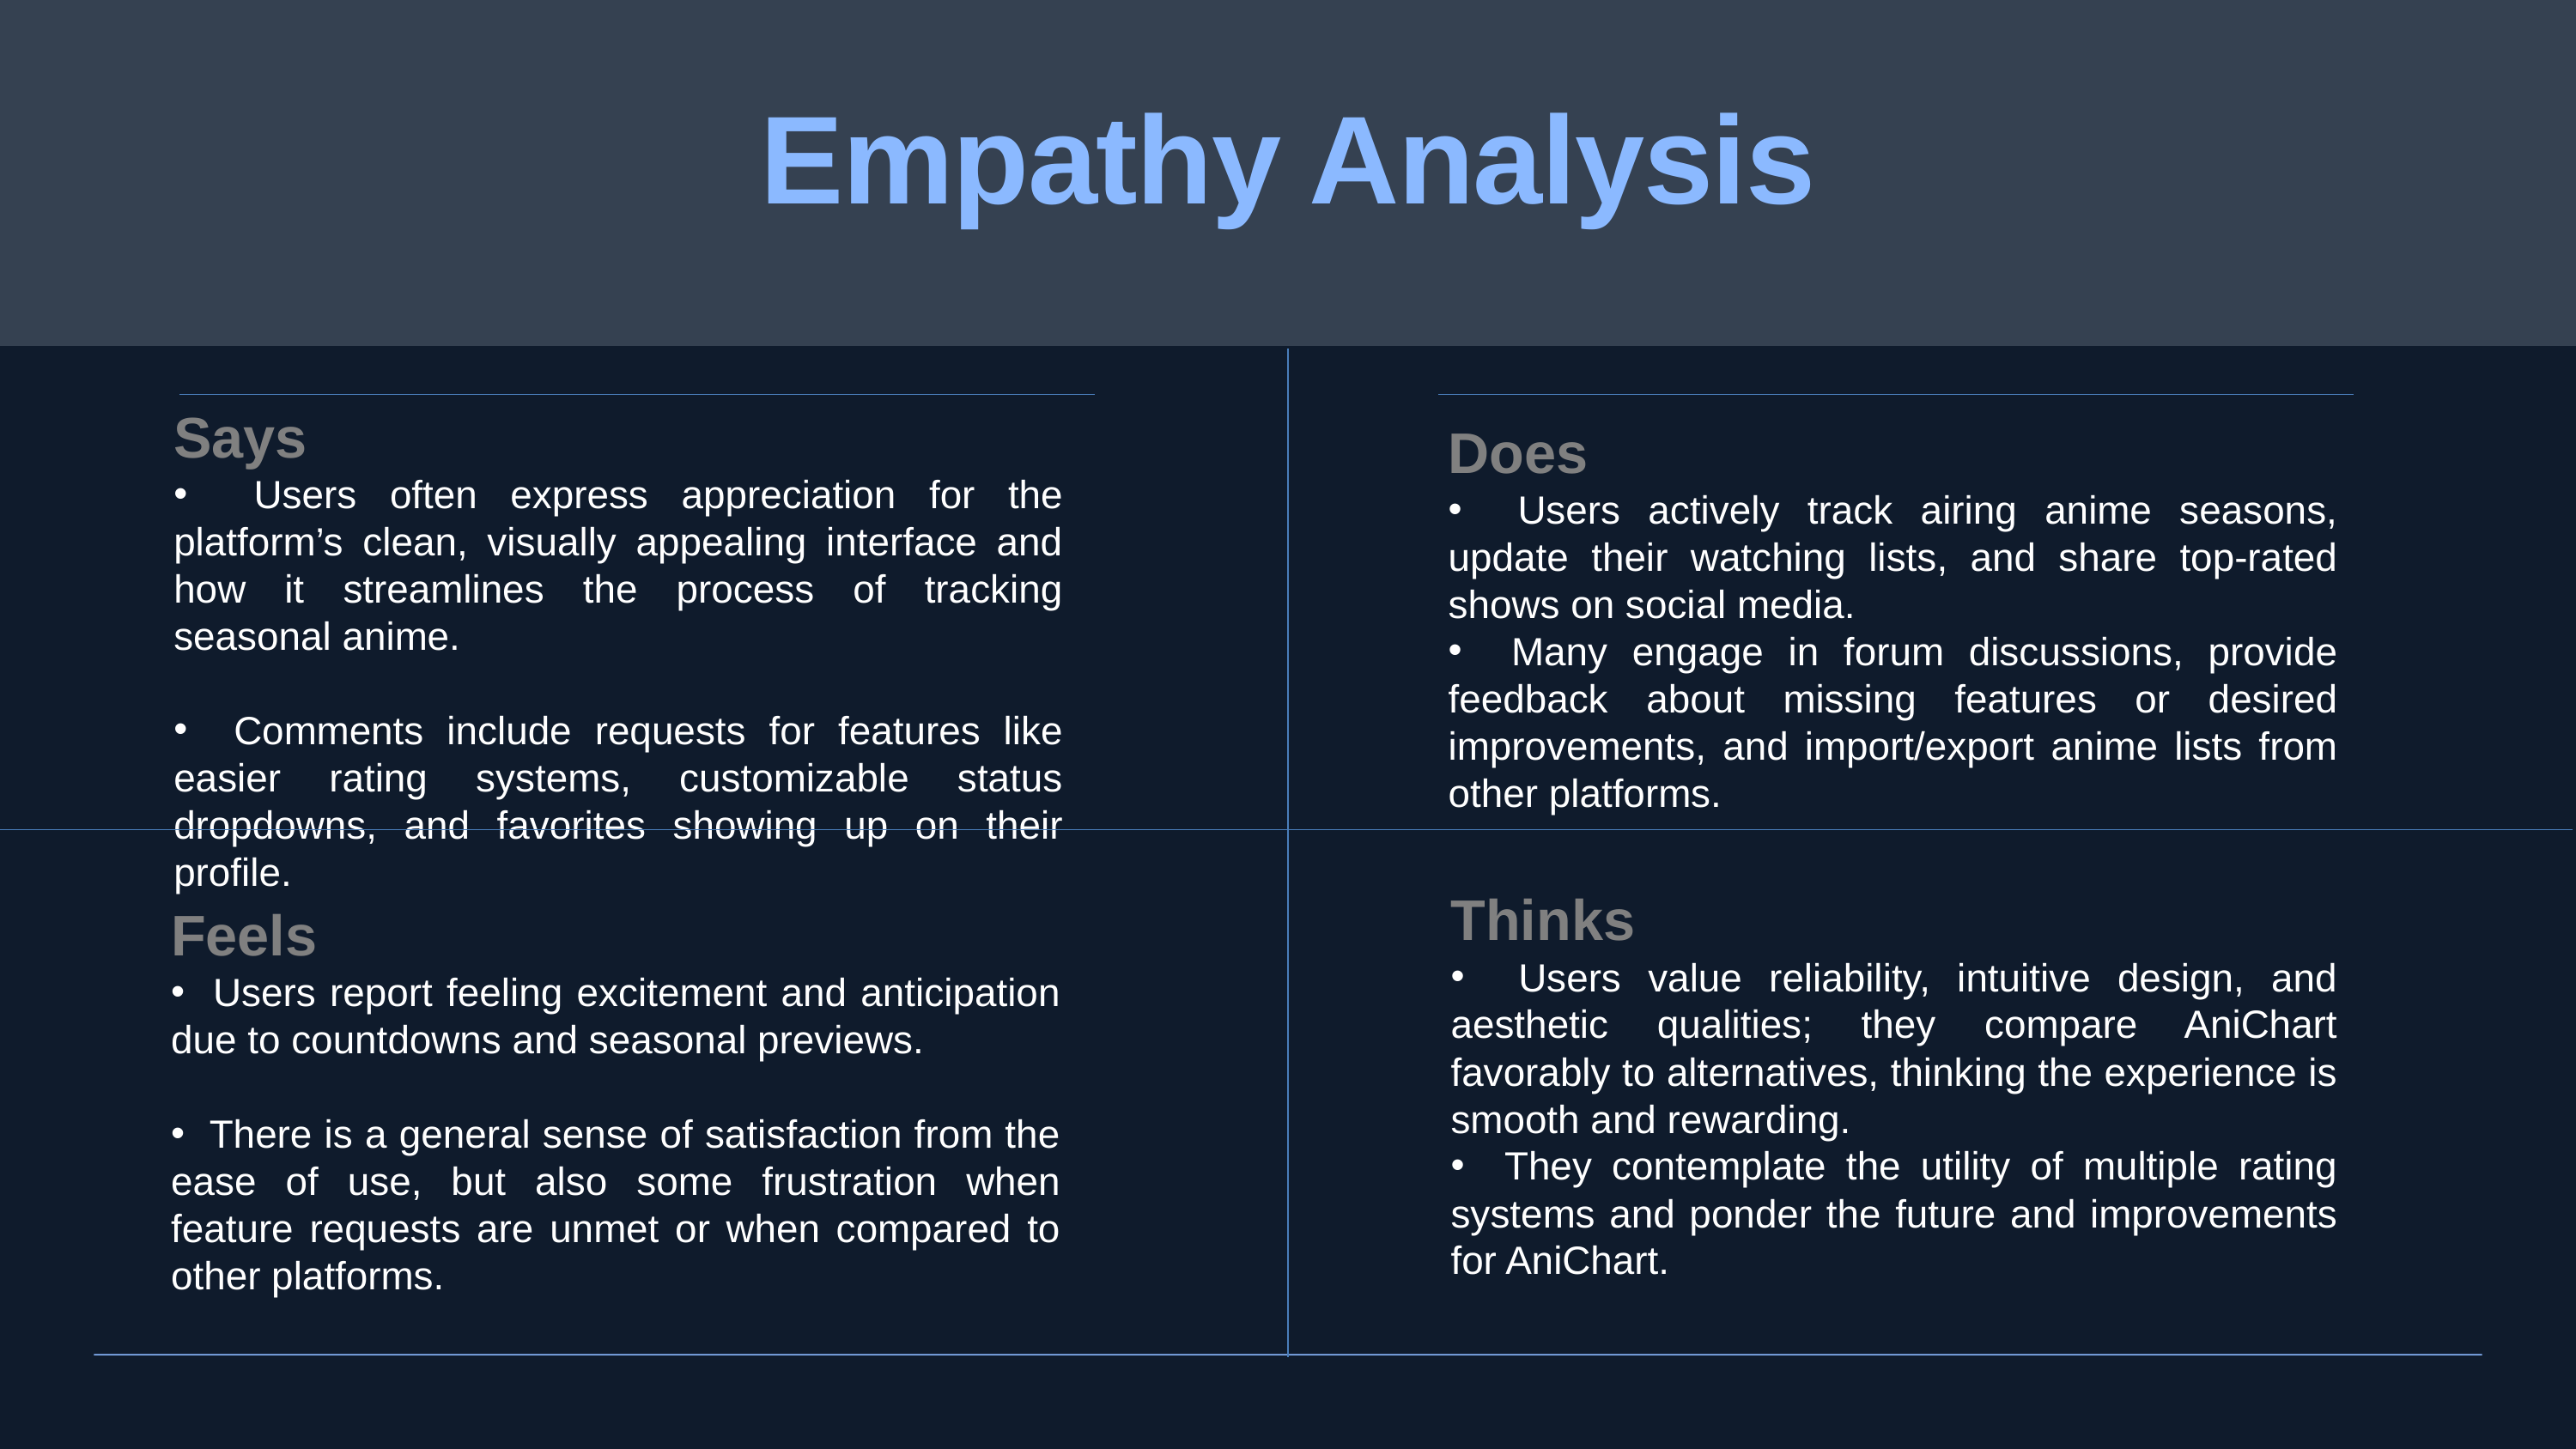

Empathy Analysis
Says
  Users often express appreciation for the platform’s clean, visually appealing interface and how it streamlines the process of tracking seasonal anime.

  Comments include requests for features like easier rating systems, customizable status dropdowns, and favorites showing up on their profile.
Does
  Users actively track airing anime seasons, update their watching lists, and share top-rated shows on social media.
  Many engage in forum discussions, provide feedback about missing features or desired improvements, and import/export anime lists from other platforms.
Thinks
  Users value reliability, intuitive design, and aesthetic qualities; they compare AniChart favorably to alternatives, thinking the experience is smooth and rewarding.
  They contemplate the utility of multiple rating systems and ponder the future and improvements for AniChart.
Feels
  Users report feeling excitement and anticipation due to countdowns and seasonal previews.

  There is a general sense of satisfaction from the ease of use, but also some frustration when feature requests are unmet or when compared to other platforms.